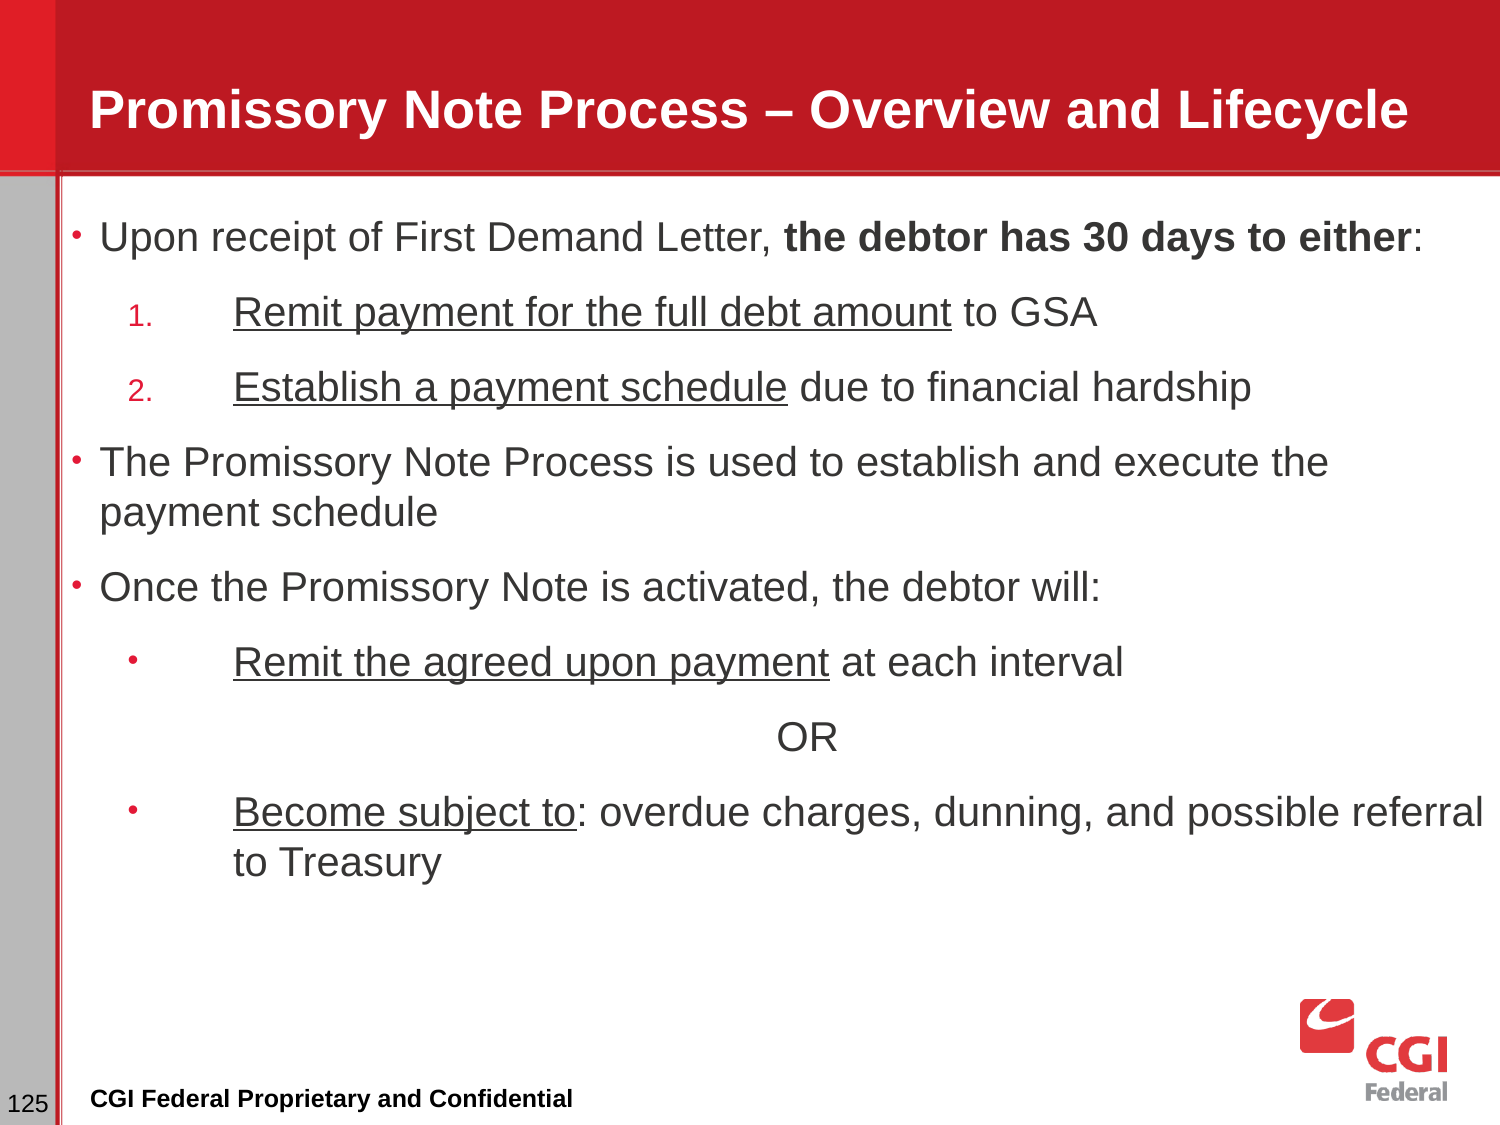

# Promissory Note Process – Overview and Lifecycle
Upon receipt of First Demand Letter, the debtor has 30 days to either:
Remit payment for the full debt amount to GSA
Establish a payment schedule due to financial hardship
The Promissory Note Process is used to establish and execute the payment schedule
Once the Promissory Note is activated, the debtor will:
Remit the agreed upon payment at each interval
					OR
Become subject to: overdue charges, dunning, and possible referral to Treasury

125
CGI Federal Proprietary and Confidential